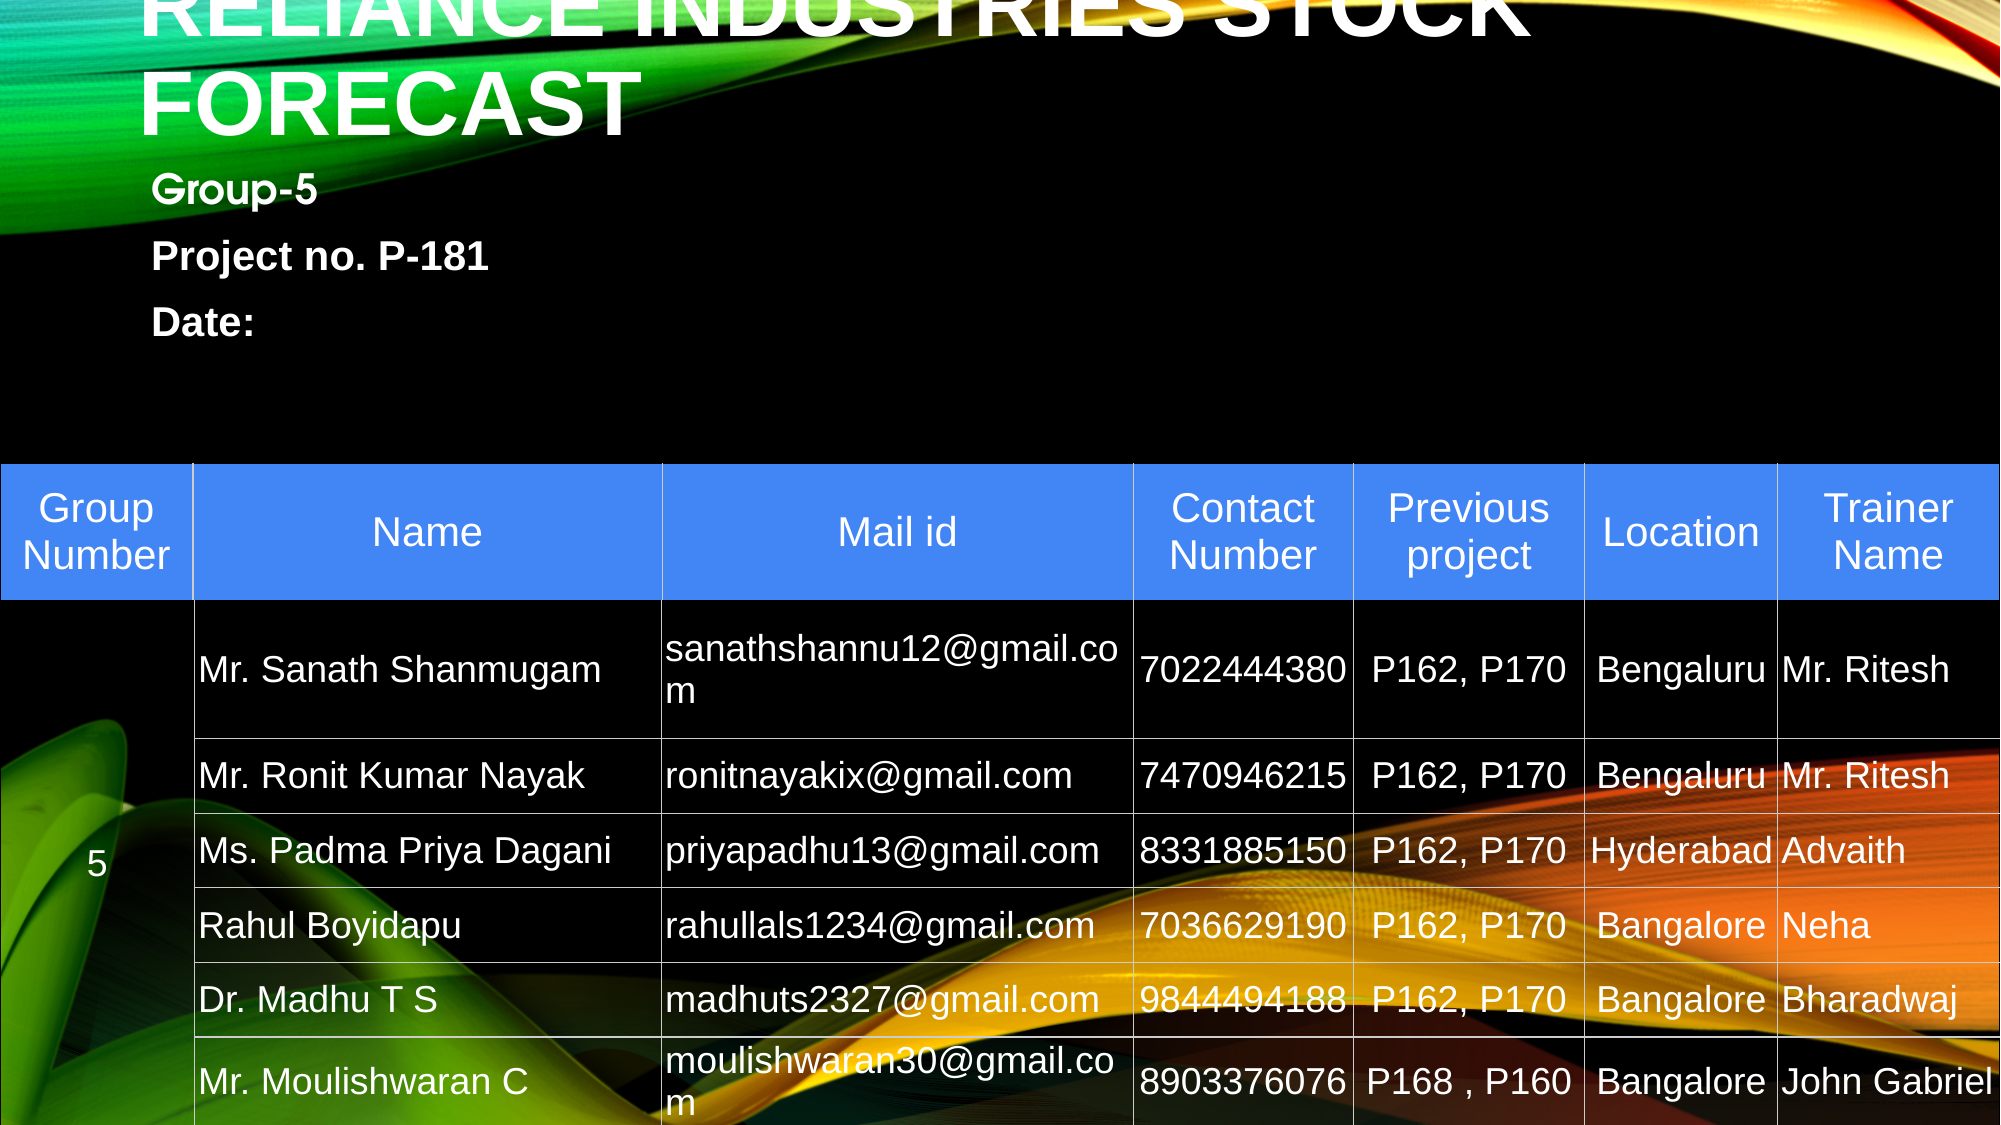

# Reliance Industries Stock Forecast
Group-5
Project no. P-181
Date:
| Group Number | Name | Mail id | Contact Number | Previous project | Location | Trainer Name |
| --- | --- | --- | --- | --- | --- | --- |
| 5 | Mr. Sanath Shanmugam | sanathshannu12@gmail.com | 7022444380 | P162, P170 | Bengaluru | Mr. Ritesh |
| --- | --- | --- | --- | --- | --- | --- |
|  | Mr. Ronit Kumar Nayak | ronitnayakix@gmail.com | 7470946215 | P162, P170 | Bengaluru | Mr. Ritesh |
|  | Ms. Padma Priya Dagani | priyapadhu13@gmail.com | 8331885150 | P162, P170 | Hyderabad | Advaith |
|  | Rahul Boyidapu | rahullals1234@gmail.com | 7036629190 | P162, P170 | Bangalore | Neha |
|  | Dr. Madhu T S | madhuts2327@gmail.com | 9844494188 | P162, P170 | Bangalore | Bharadwaj |
|  | Mr. Moulishwaran C | moulishwaran30@gmail.com | 8903376076 | P168 , P160 | Bangalore | John Gabriel |